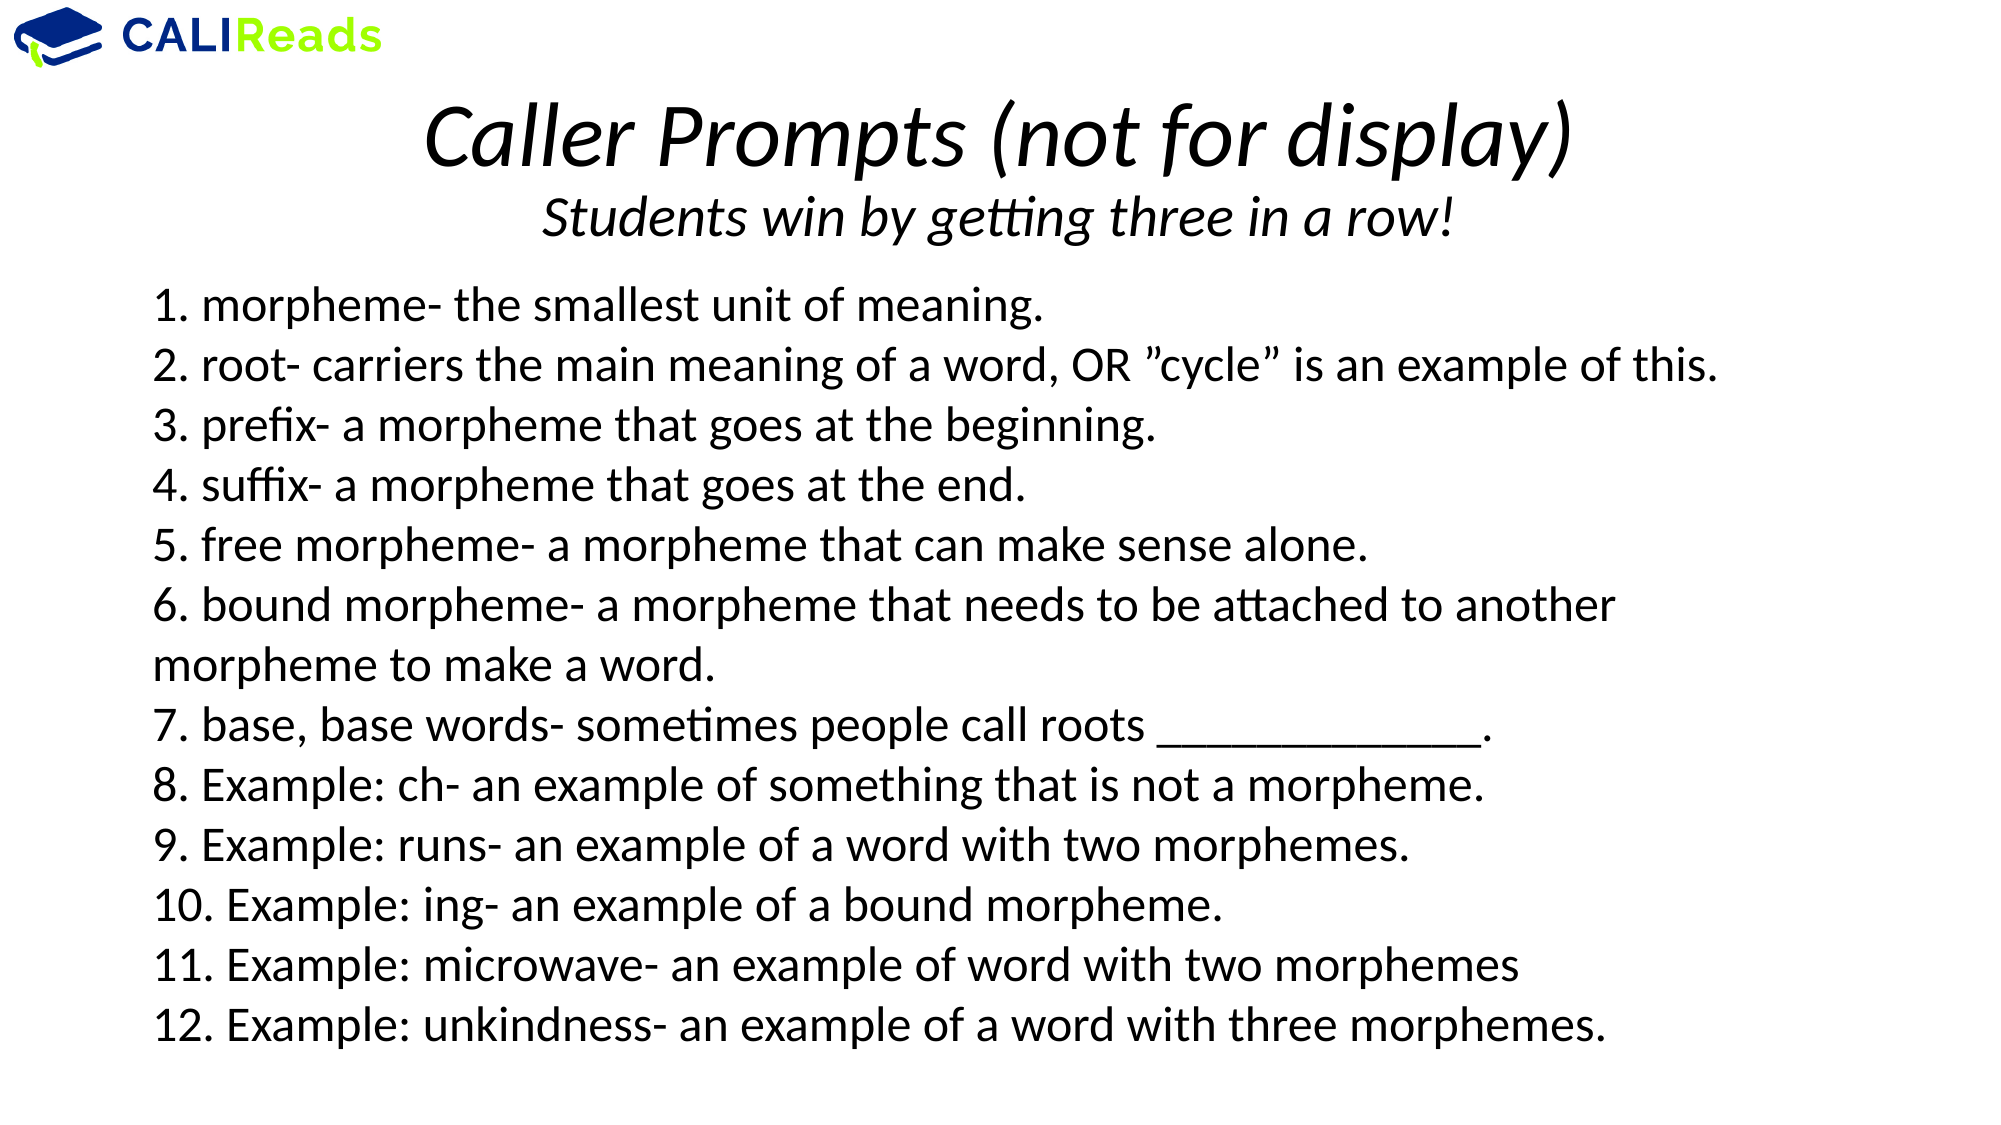

# Caller Prompts (not for display) Students win by getting three in a row!
1. morpheme- the smallest unit of meaning.
2. root- carriers the main meaning of a word, OR ”cycle” is an example of this.
3. prefix- a morpheme that goes at the beginning.
4. suffix- a morpheme that goes at the end.
5. free morpheme- a morpheme that can make sense alone.
6. bound morpheme- a morpheme that needs to be attached to another morpheme to make a word.
7. base, base words- sometimes people call roots _____________.
8. Example: ch- an example of something that is not a morpheme.
9. Example: runs- an example of a word with two morphemes.
10. Example: ing- an example of a bound morpheme.
11. Example: microwave- an example of word with two morphemes
12. Example: unkindness- an example of a word with three morphemes.